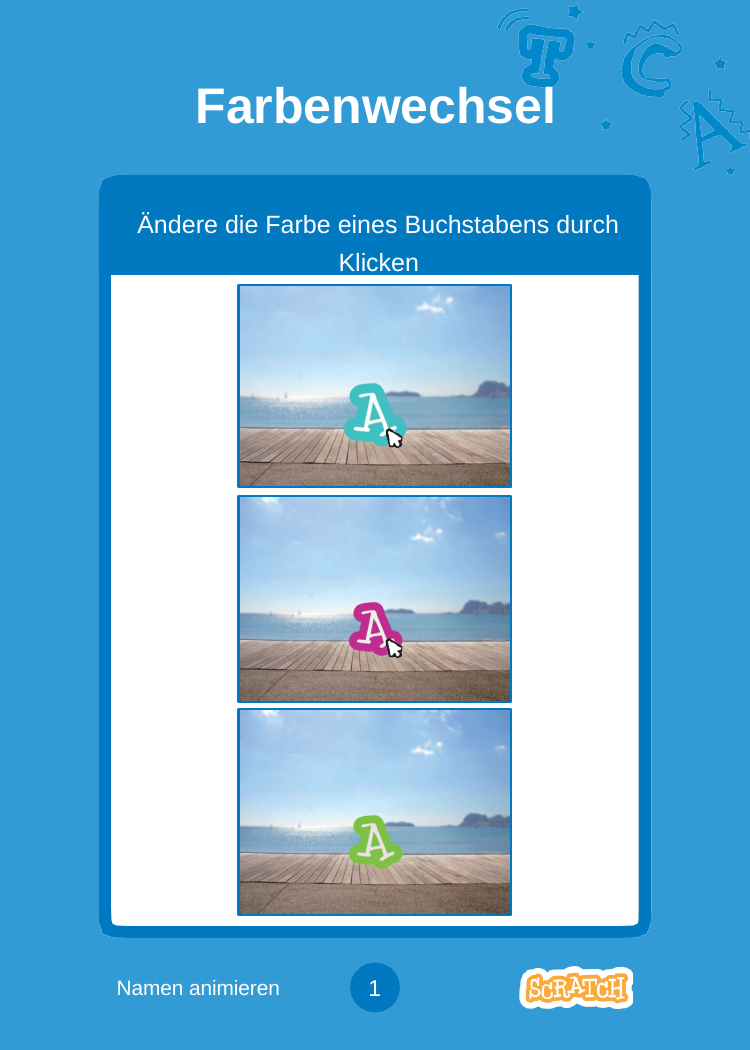

# Farbenwechsel

Ändere die Farbe eines Buchstabens durch Klicken

1

Namen animieren
3